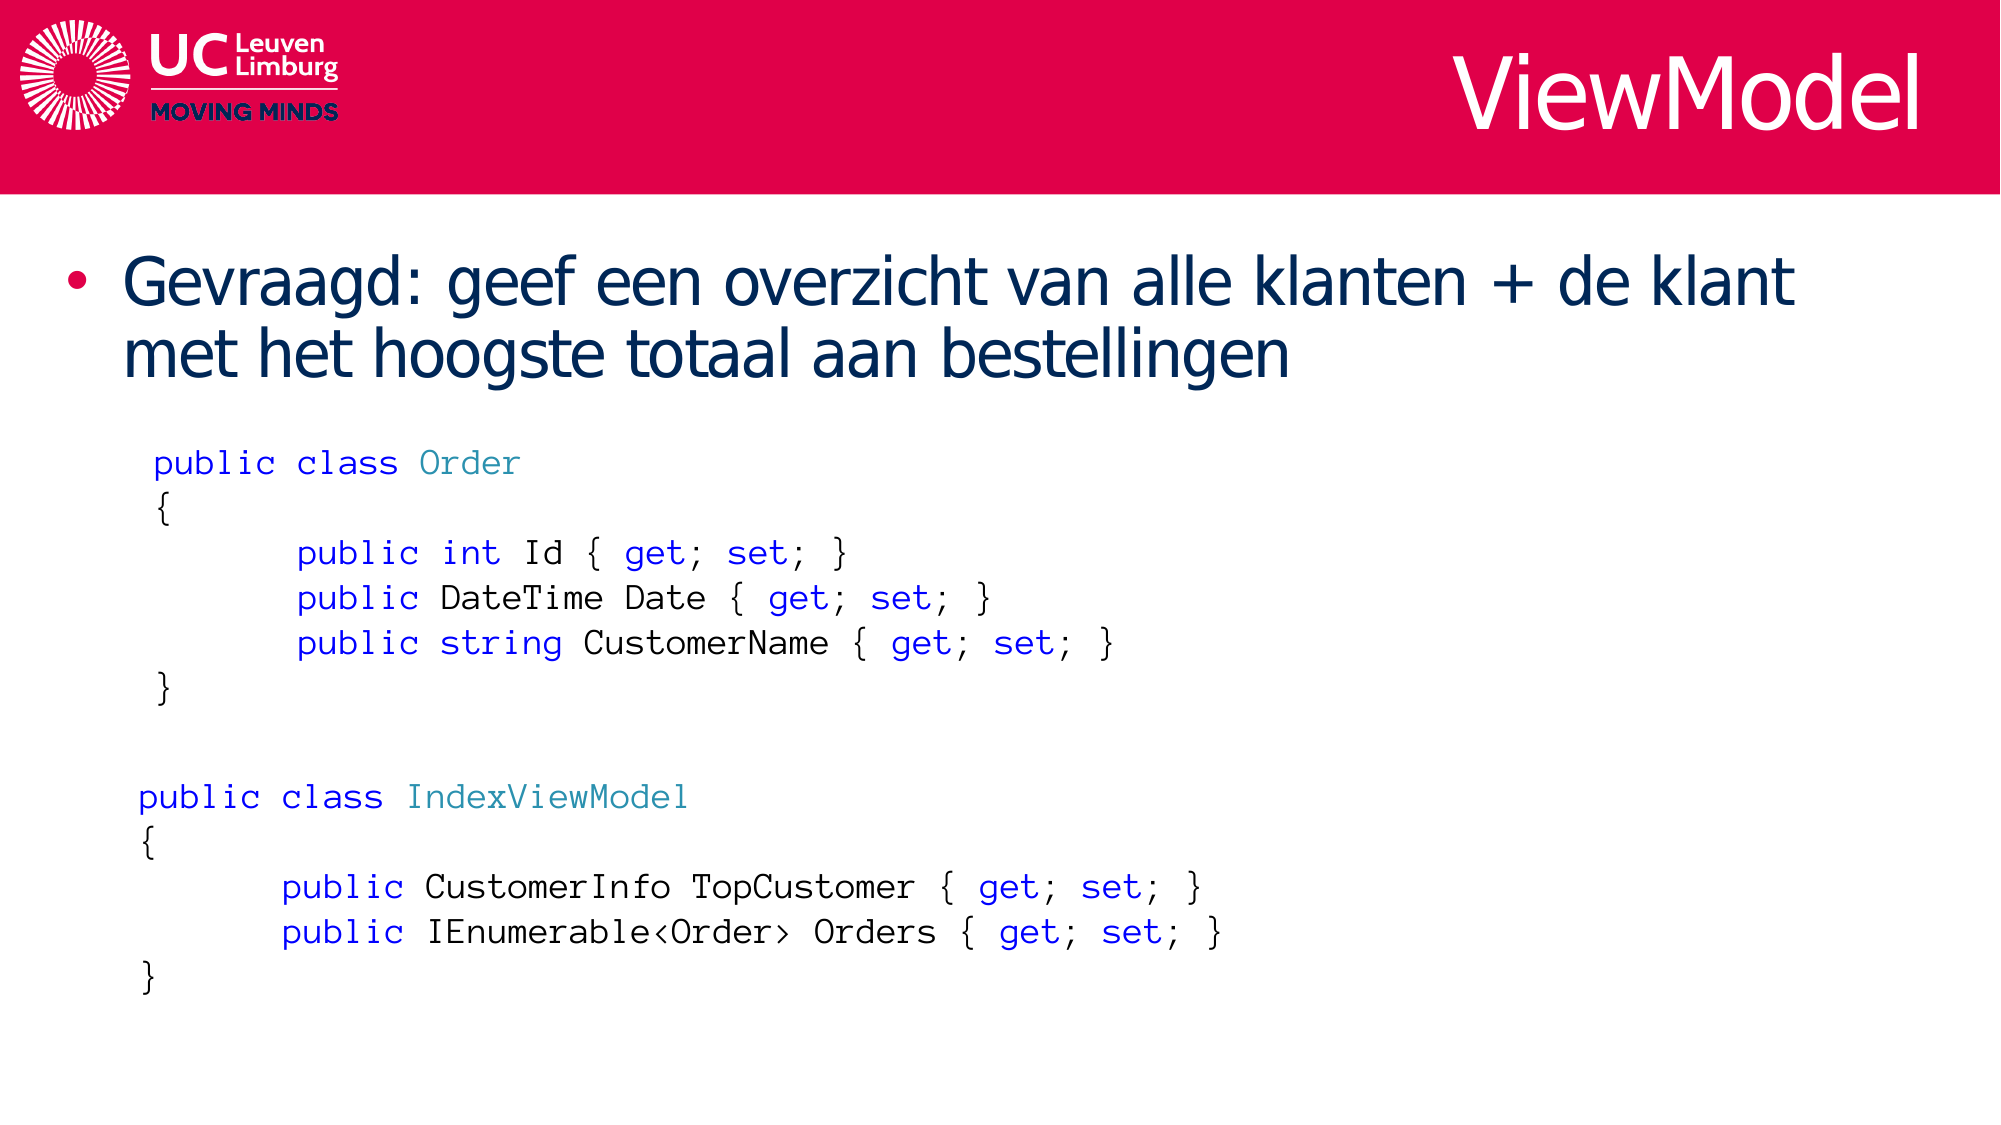

# ViewModel
Gevraagd: geef een overzicht van alle klanten + de klant met het hoogste totaal aan bestellingen
 public class Order
 {
        public int Id { get; set; }
        public DateTime Date { get; set; }
        public string CustomerName { get; set; }
 }
 public class IndexViewModel
 {
        public CustomerInfo TopCustomer { get; set; }
        public IEnumerable<Order> Orders { get; set; }
 }